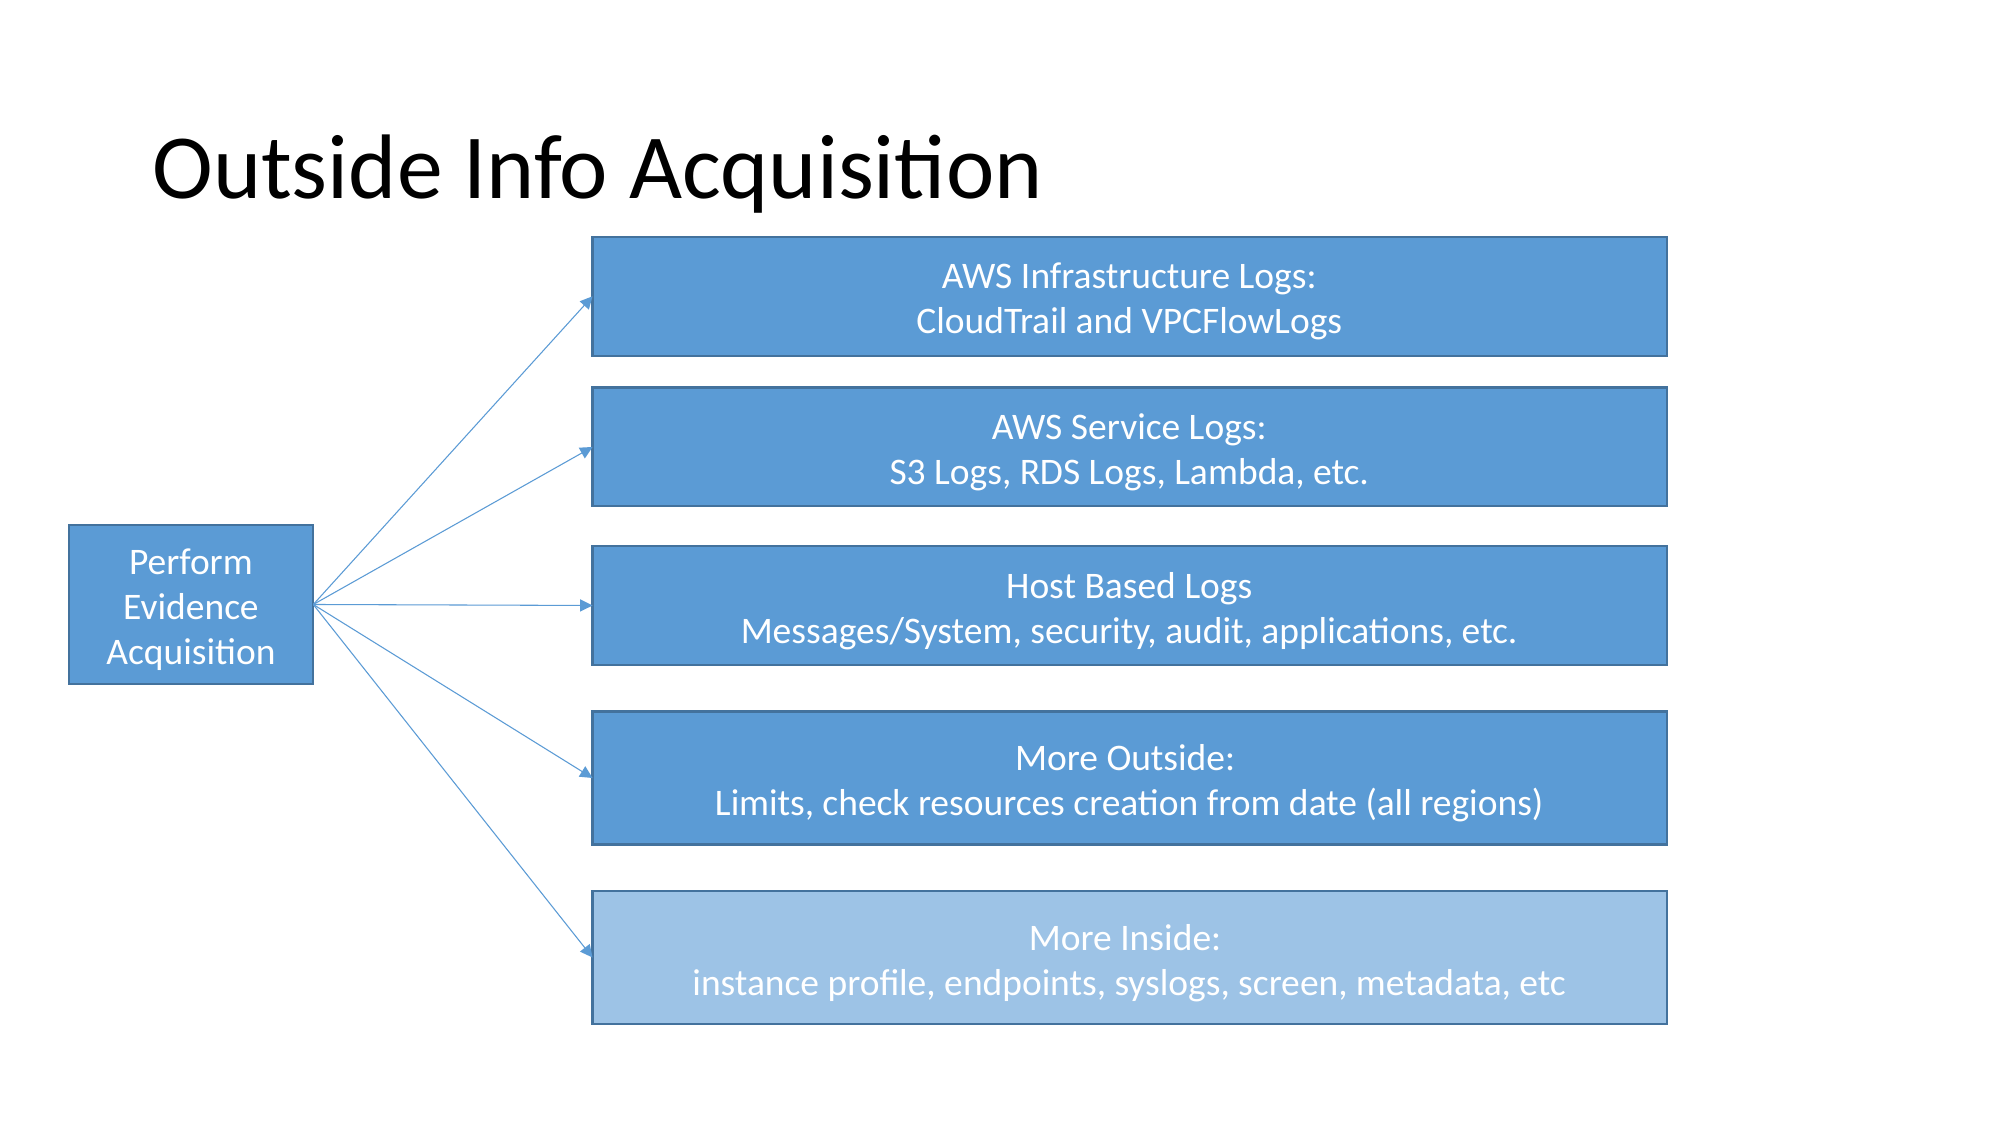

# Outside Info Acquisition
AWS Infrastructure Logs:
CloudTrail and VPCFlowLogs
AWS Service Logs:
S3 Logs, RDS Logs, Lambda, etc.
Perform
Evidence Acquisition
Host Based Logs
Messages/System, security, audit, applications, etc.
More Outside:
Limits, check resources creation from date (all regions)
More Inside:
instance profile, endpoints, syslogs, screen, metadata, etc